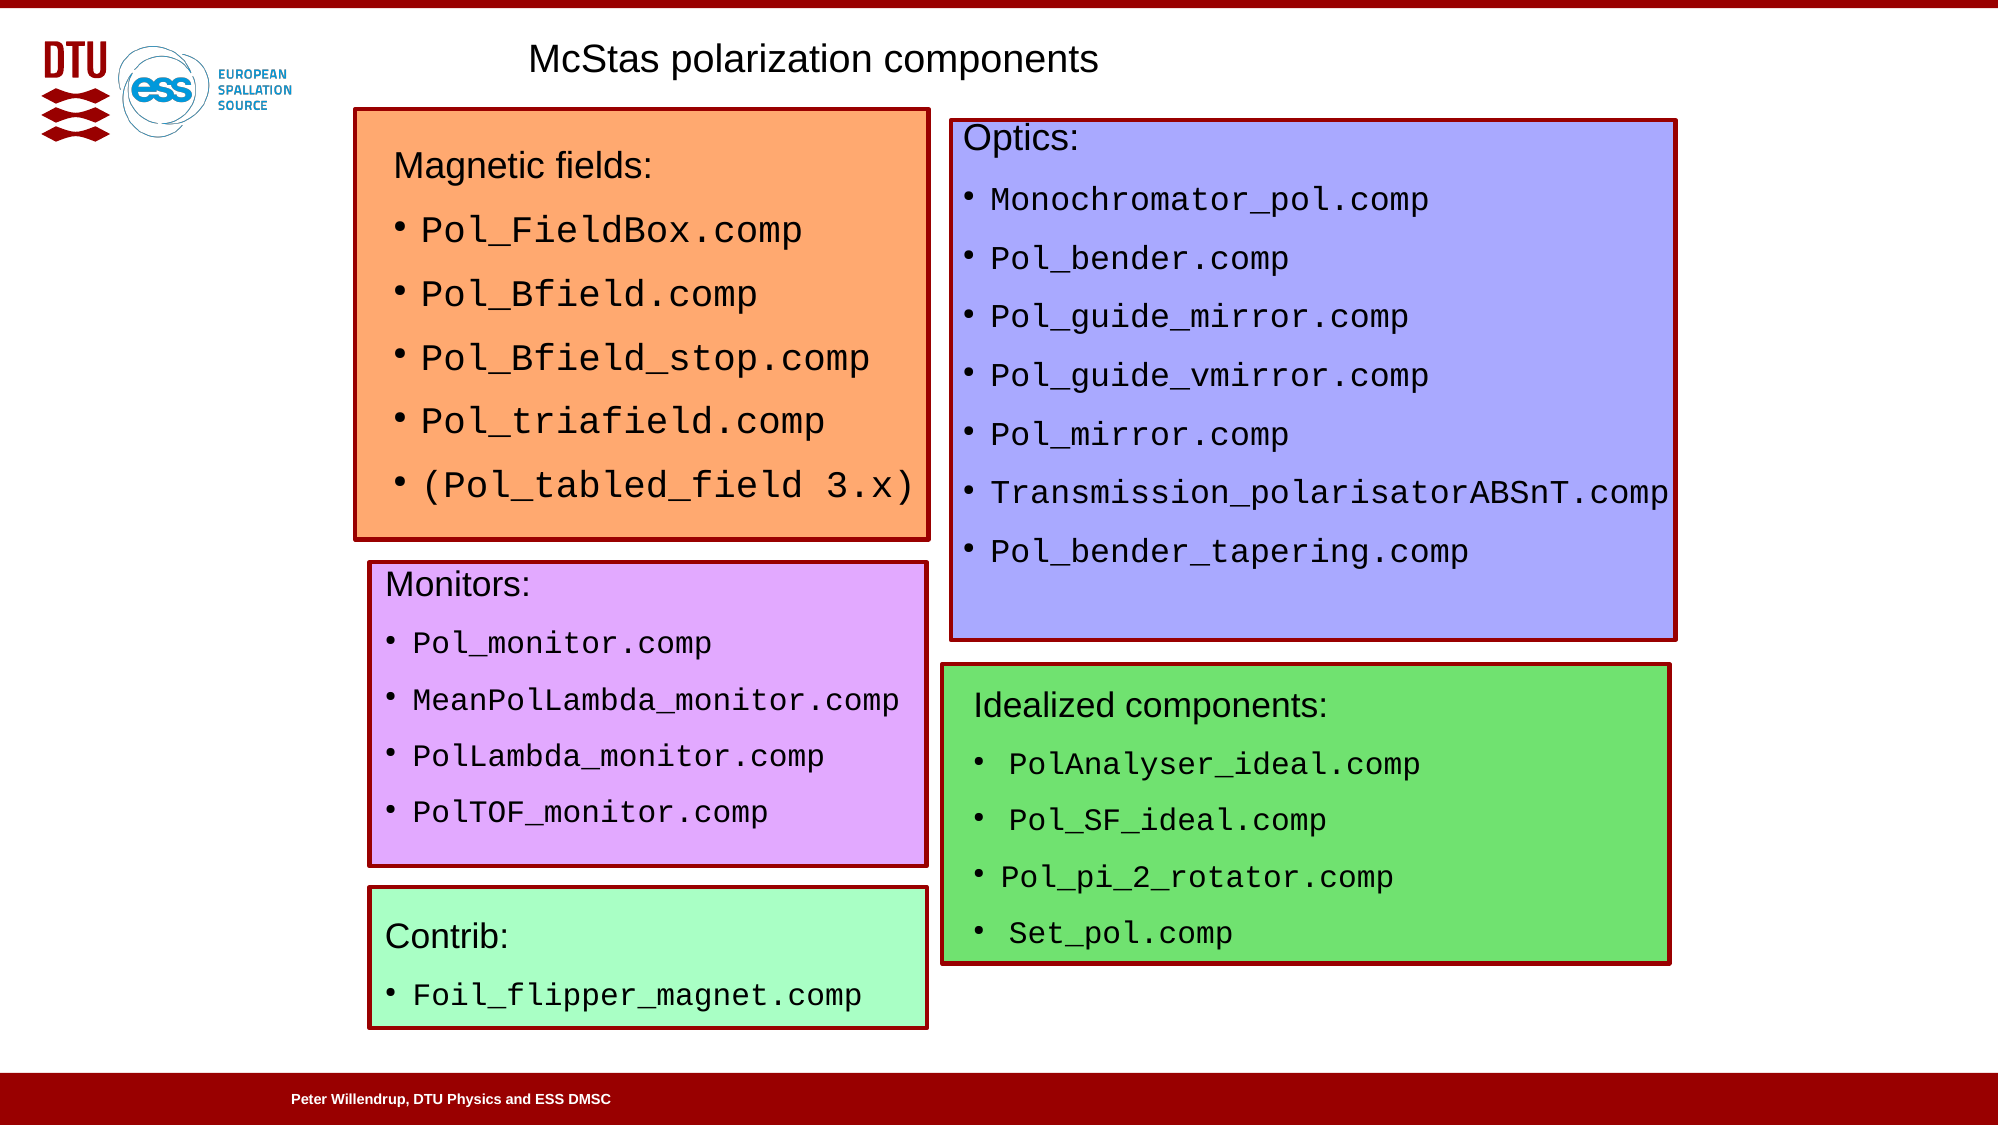

McStas polarization components
Optics:
Monochromator_pol.comp
Pol_bender.comp
Pol_guide_mirror.comp
Pol_guide_vmirror.comp
Pol_mirror.comp
Transmission_polarisatorABSnT.comp
Pol_bender_tapering.comp

Magnetic fields:
Pol_FieldBox.comp
Pol_Bfield.comp
Pol_Bfield_stop.comp
Pol_triafield.comp
(Pol_tabled_field 3.x)
Monitors:
Pol_monitor.comp
MeanPolLambda_monitor.comp
PolLambda_monitor.comp
PolTOF_monitor.comp

Idealized components:
PolAnalyser_ideal.comp
Pol_SF_ideal.comp
Pol_pi_2_rotator.comp
Set_pol.comp

Contrib:
Foil_flipper_magnet.comp
18